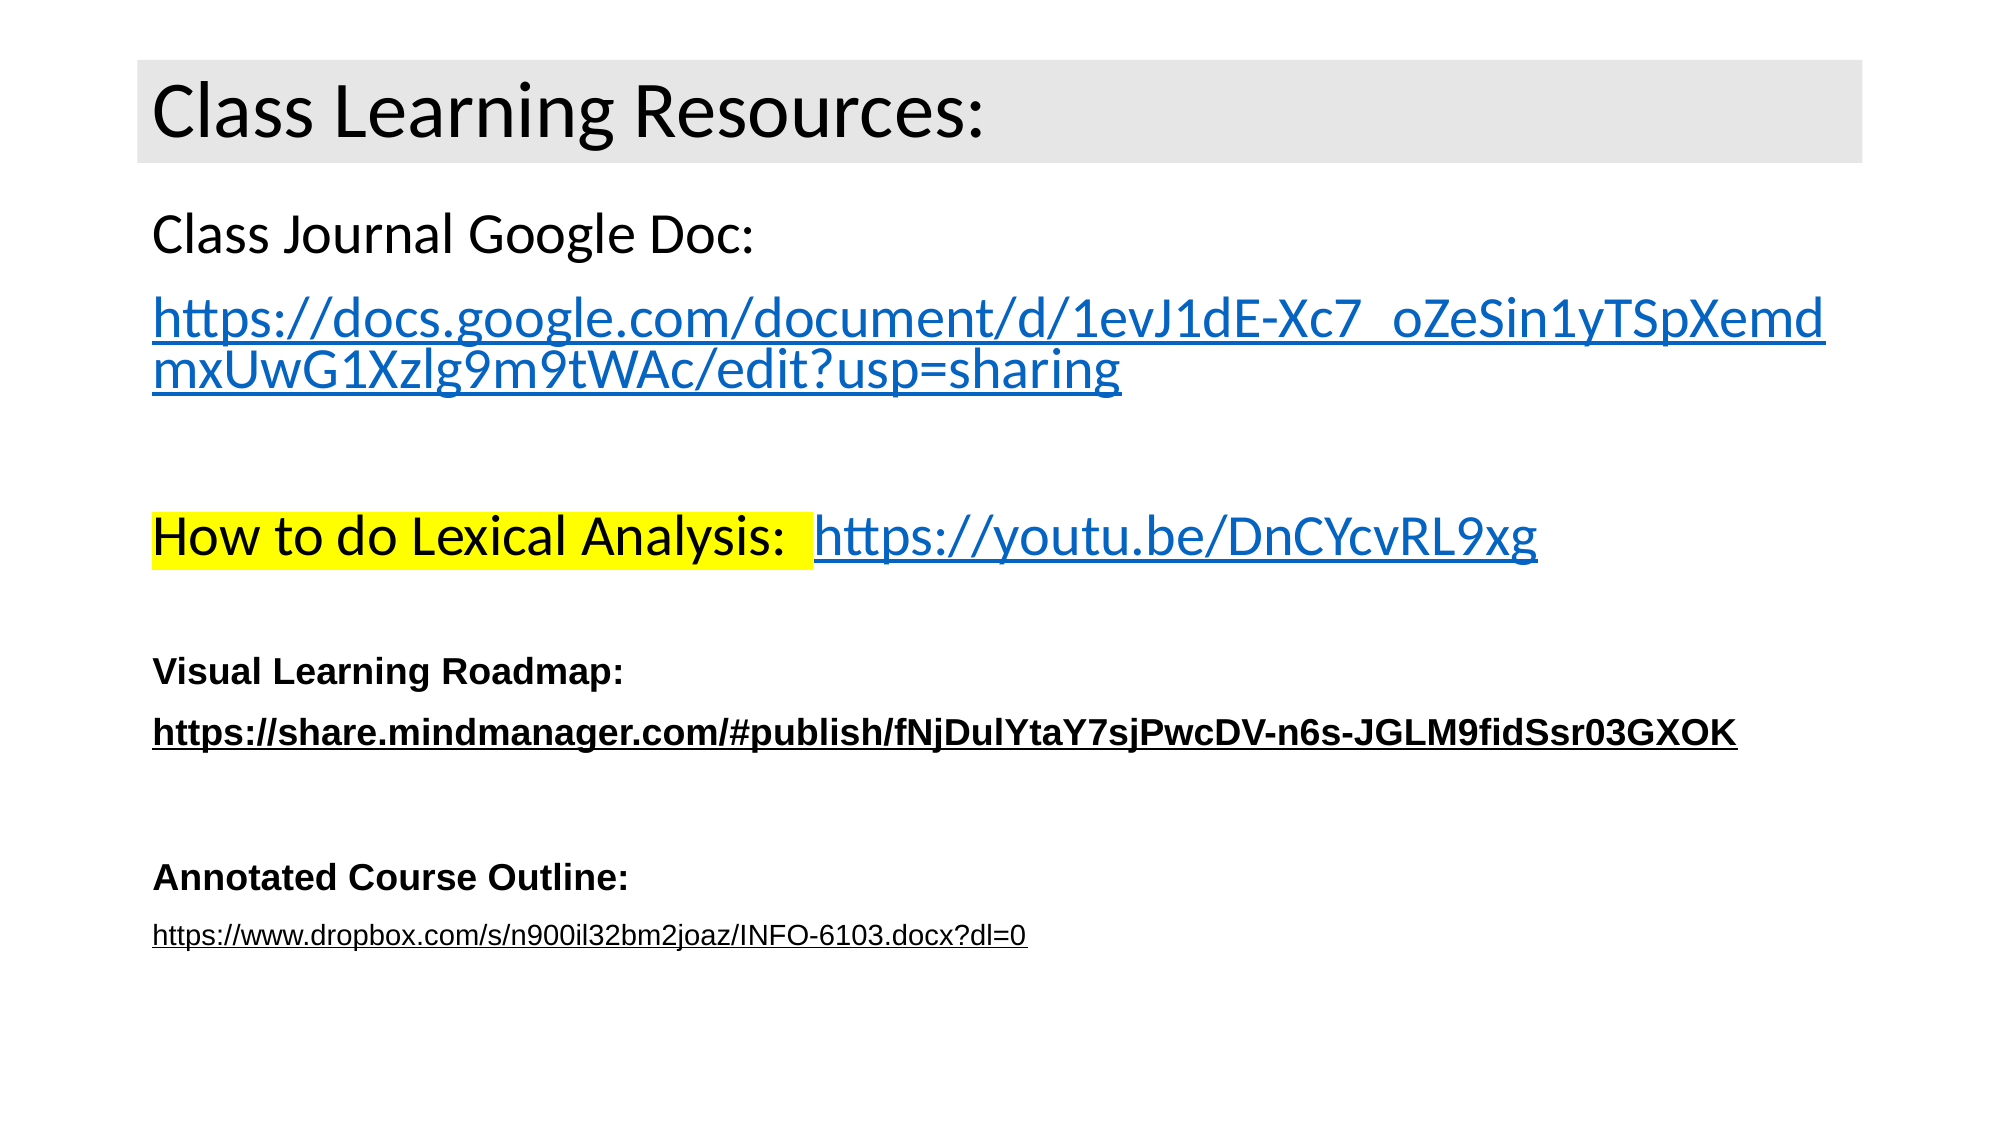

# Class Learning Resources:
Class Journal Google Doc:
https://docs.google.com/document/d/1evJ1dE-Xc7_oZeSin1yTSpXemdmxUwG1Xzlg9m9tWAc/edit?usp=sharing

How to do Lexical Analysis:  https://youtu.be/DnCYcvRL9xg

Visual Learning Roadmap:
https://share.mindmanager.com/#publish/fNjDulYtaY7sjPwcDV-n6s-JGLM9fidSsr03GXOK

Annotated Course Outline:
https://www.dropbox.com/s/n900il32bm2joaz/INFO-6103.docx?dl=0